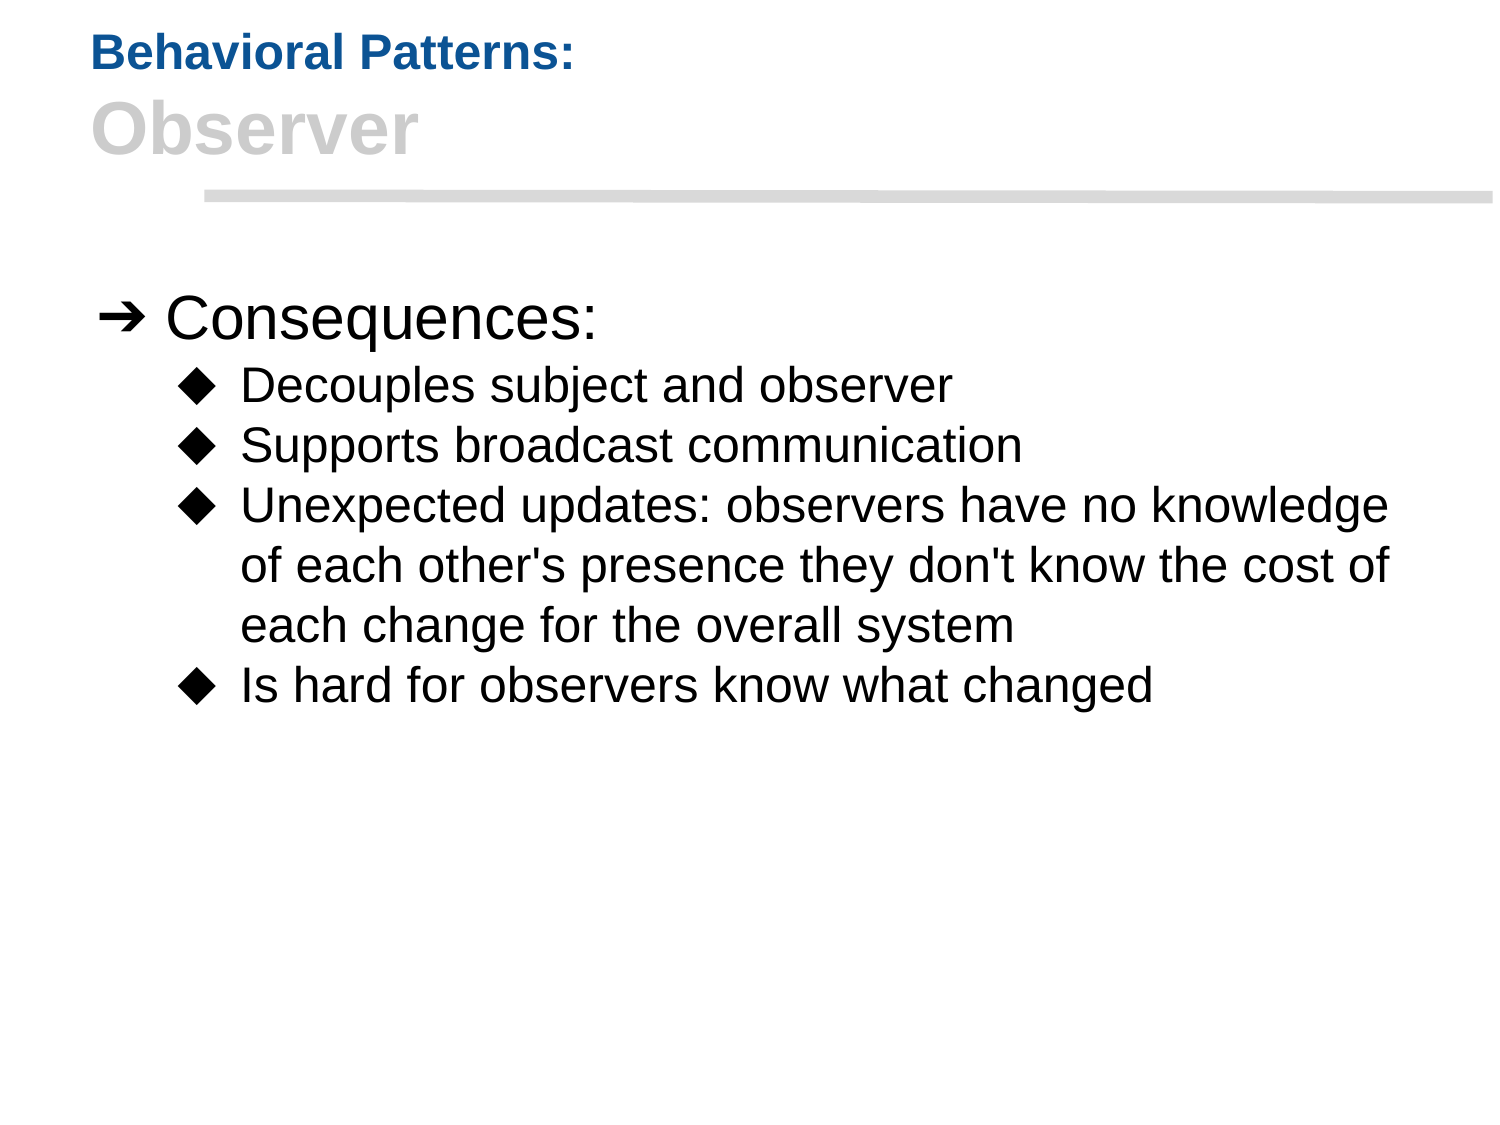

# Behavioral Patterns: Observer
Consequences:
Decouples subject and observer
Supports broadcast communication
Unexpected updates: observers have no knowledge of each other's presence they don't know the cost of each change for the overall system
Is hard for observers know what changed